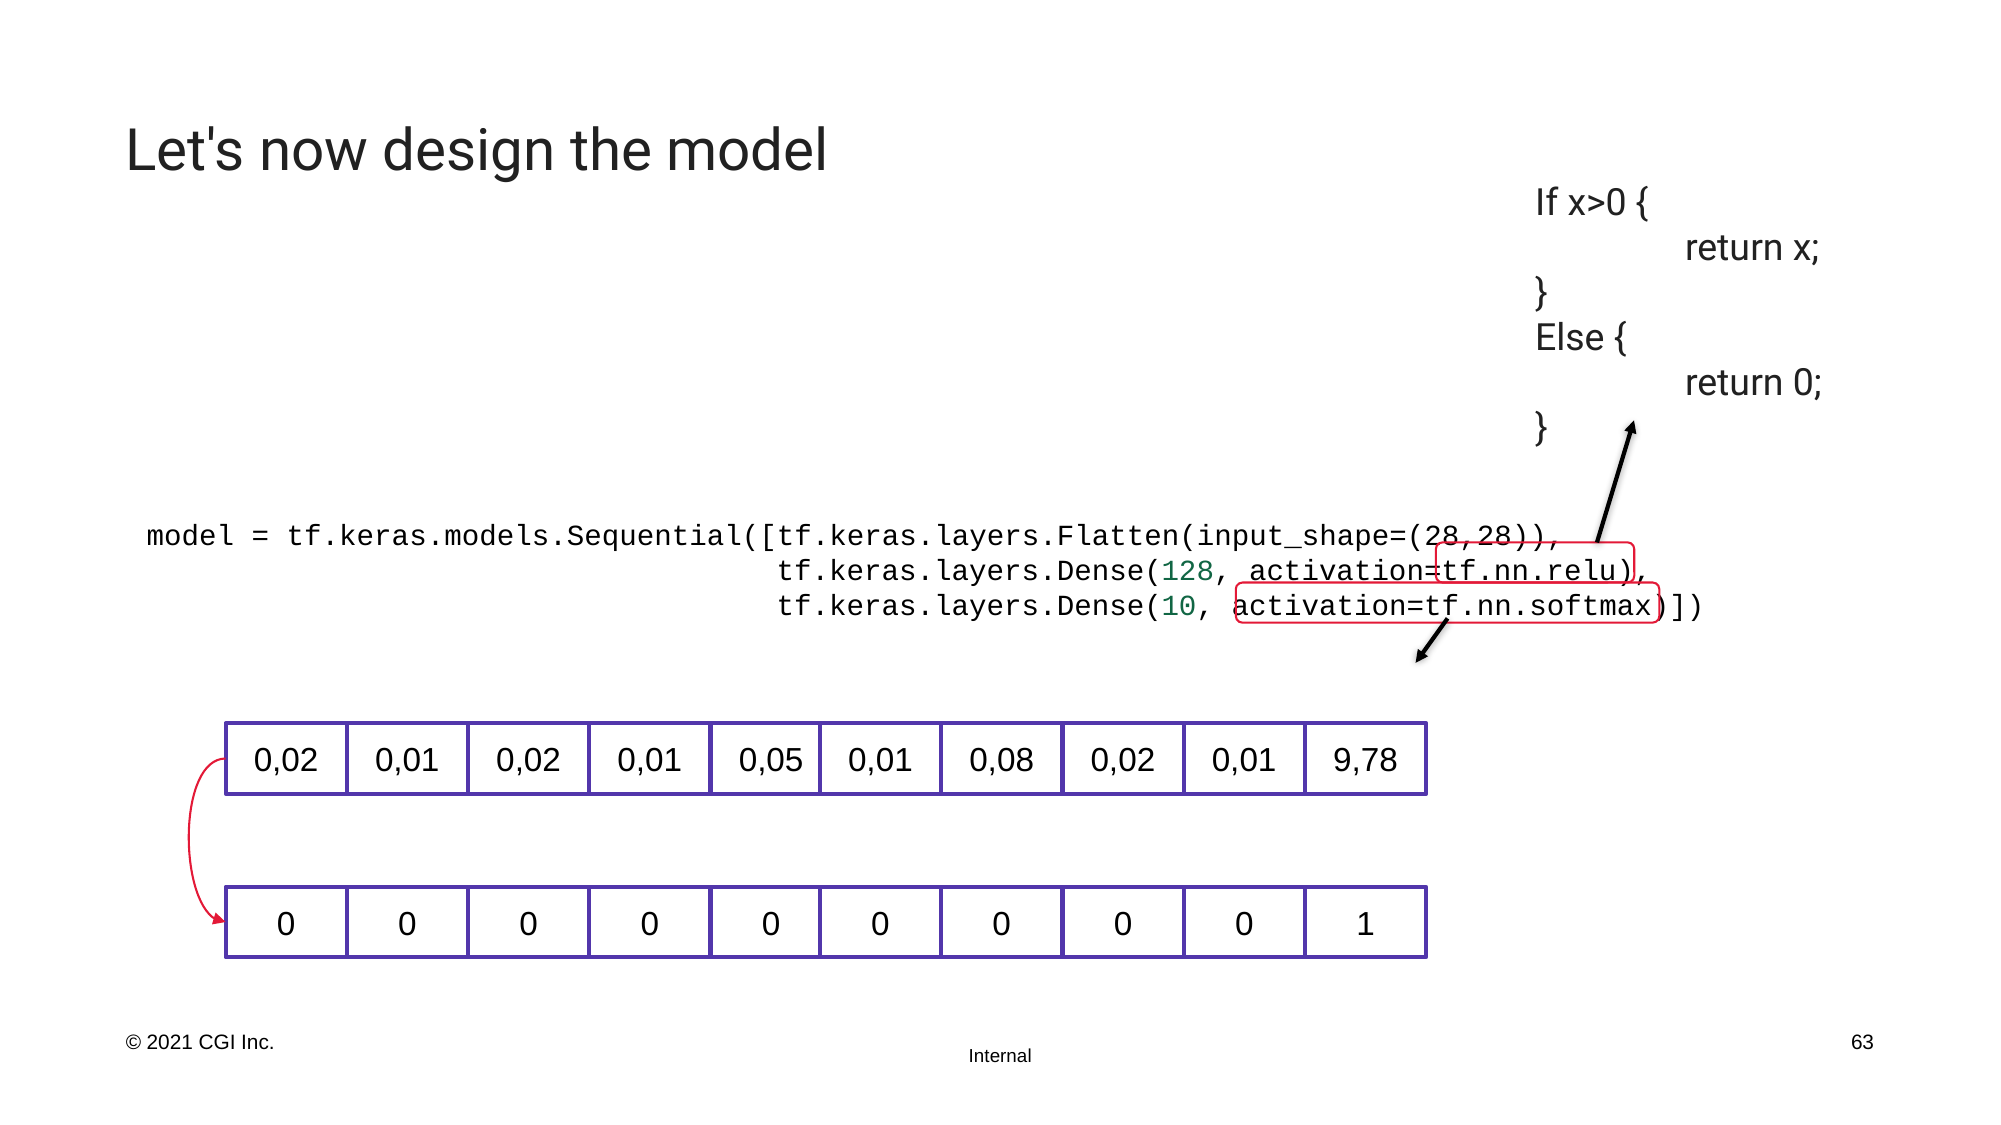

# Let's now design the model
If x>0 {
	return x;
}
Else {
	return 0;
}
model = tf.keras.models.Sequential([tf.keras.layers.Flatten(input_shape=(28,28)),
                                    tf.keras.layers.Dense(128, activation=tf.nn.relu),
                                    tf.keras.layers.Dense(10, activation=tf.nn.softmax)])

0,02
0,01
0,02
0,01
0,05
0,01
0,08
0,02
0,01
9,78
0
0
0
0
0
0
0
0
0
1
63